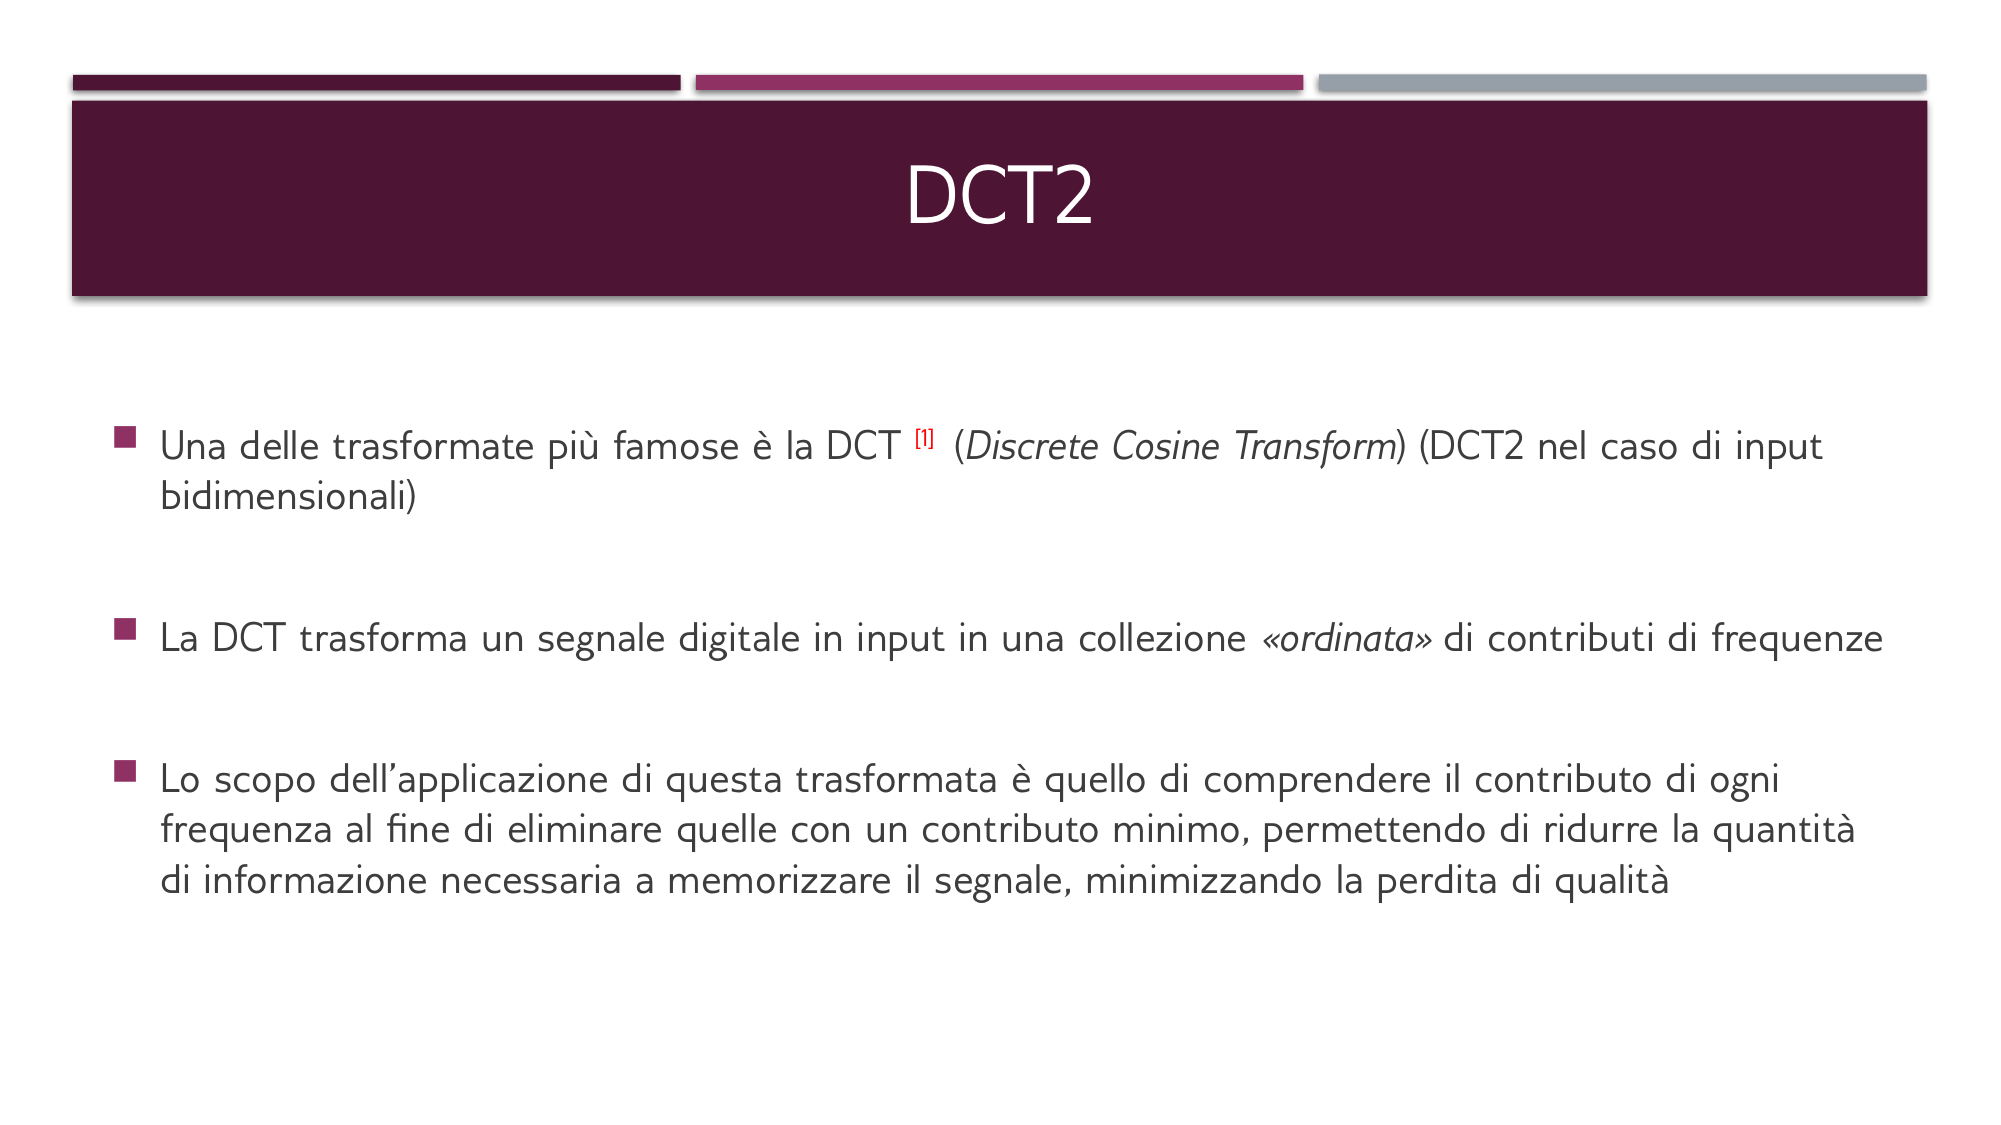

# dct2
Una delle trasformate più famose è la DCT [1]  (Discrete Cosine Transform) (DCT2 nel caso di input bidimensionali)

La DCT trasforma un segnale digitale in input in una collezione «ordinata» di contributi di frequenze

Lo scopo dell’applicazione di questa trasformata è quello di comprendere il contributo di ogni frequenza al fine di eliminare quelle con un contributo minimo, permettendo di ridurre la quantità di informazione necessaria a memorizzare il segnale, minimizzando la perdita di qualità